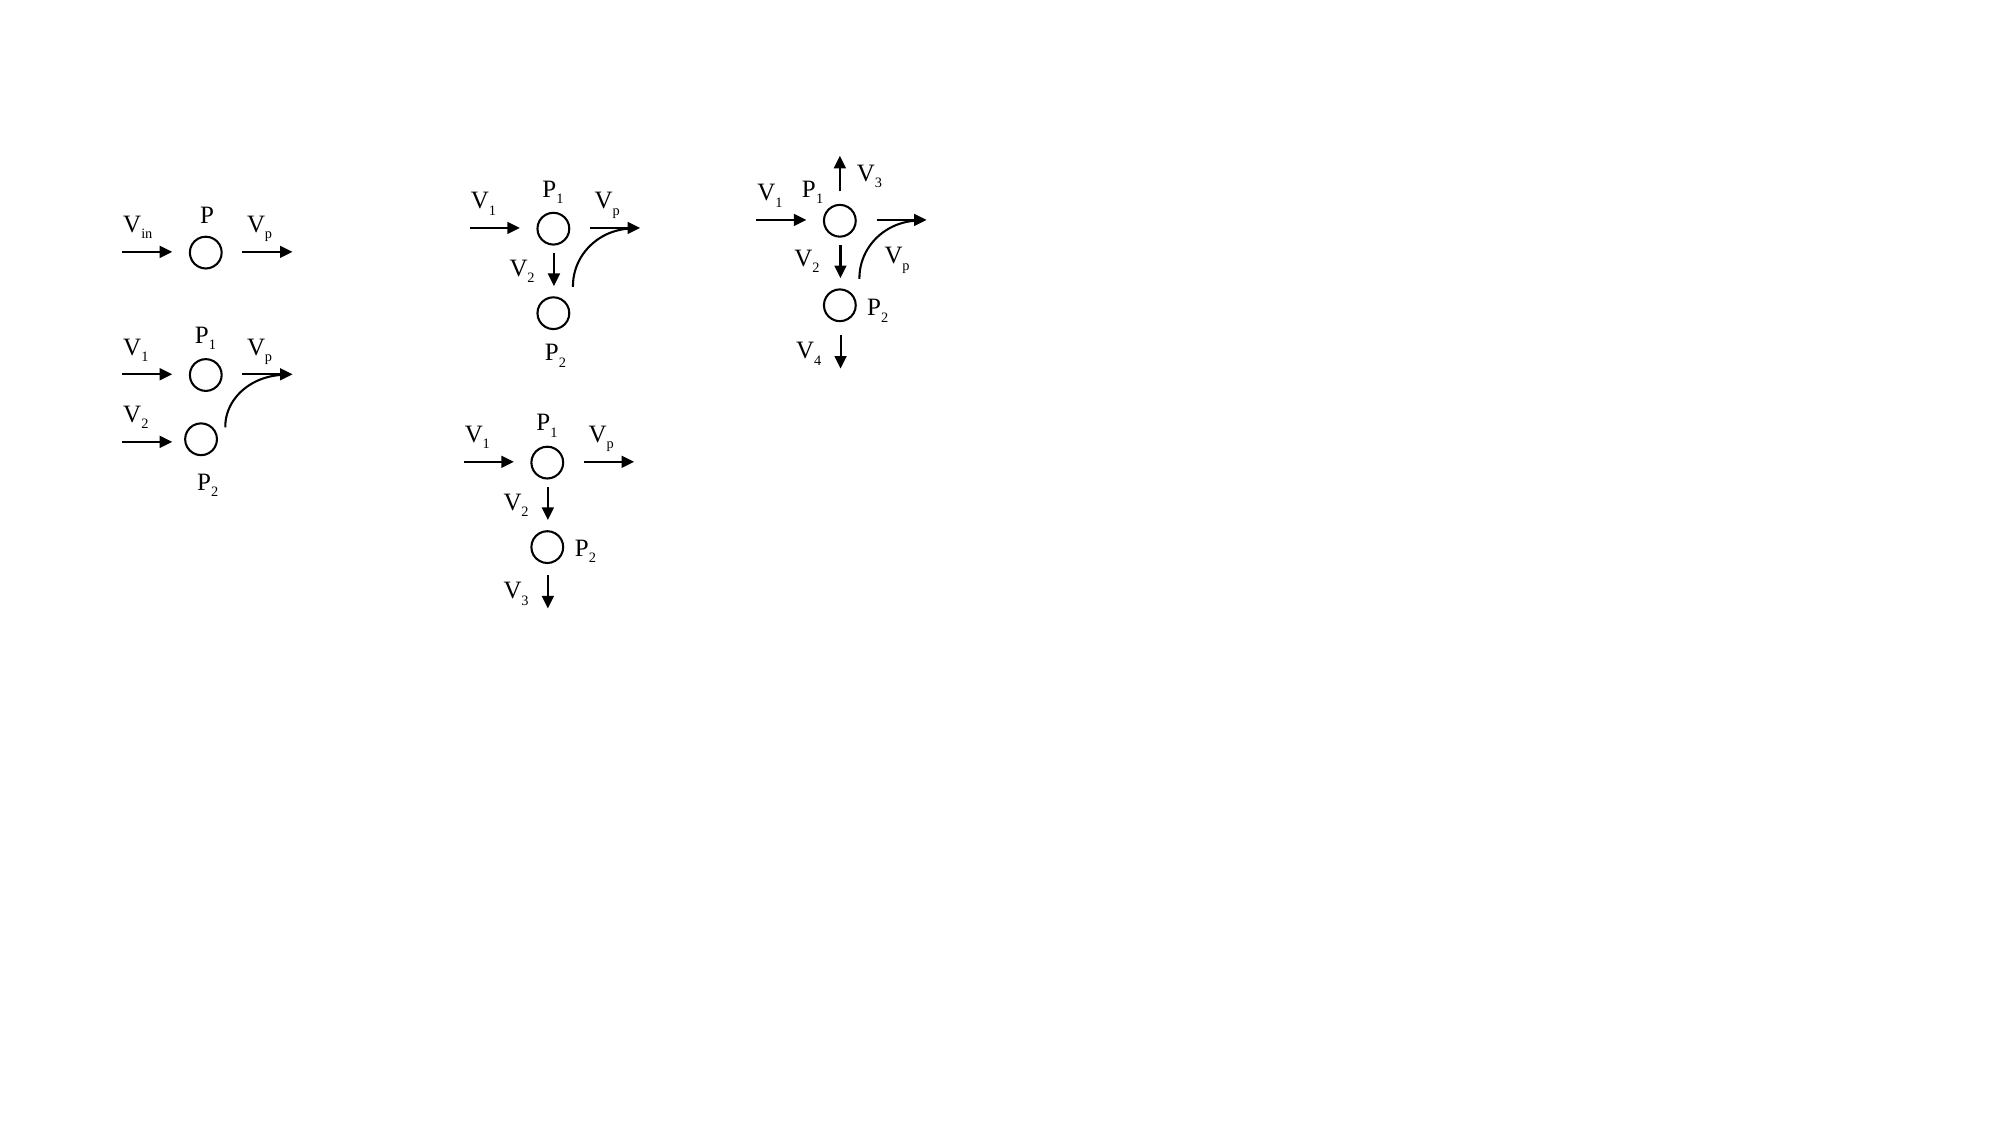

V3
P1
P1
V1
V1
Vp
P
Vin
Vp

Vp
V2

V2
P2

P1
V1
Vp
V4
P2

V2
P1
V1
Vp

P2
V2
P2

V3